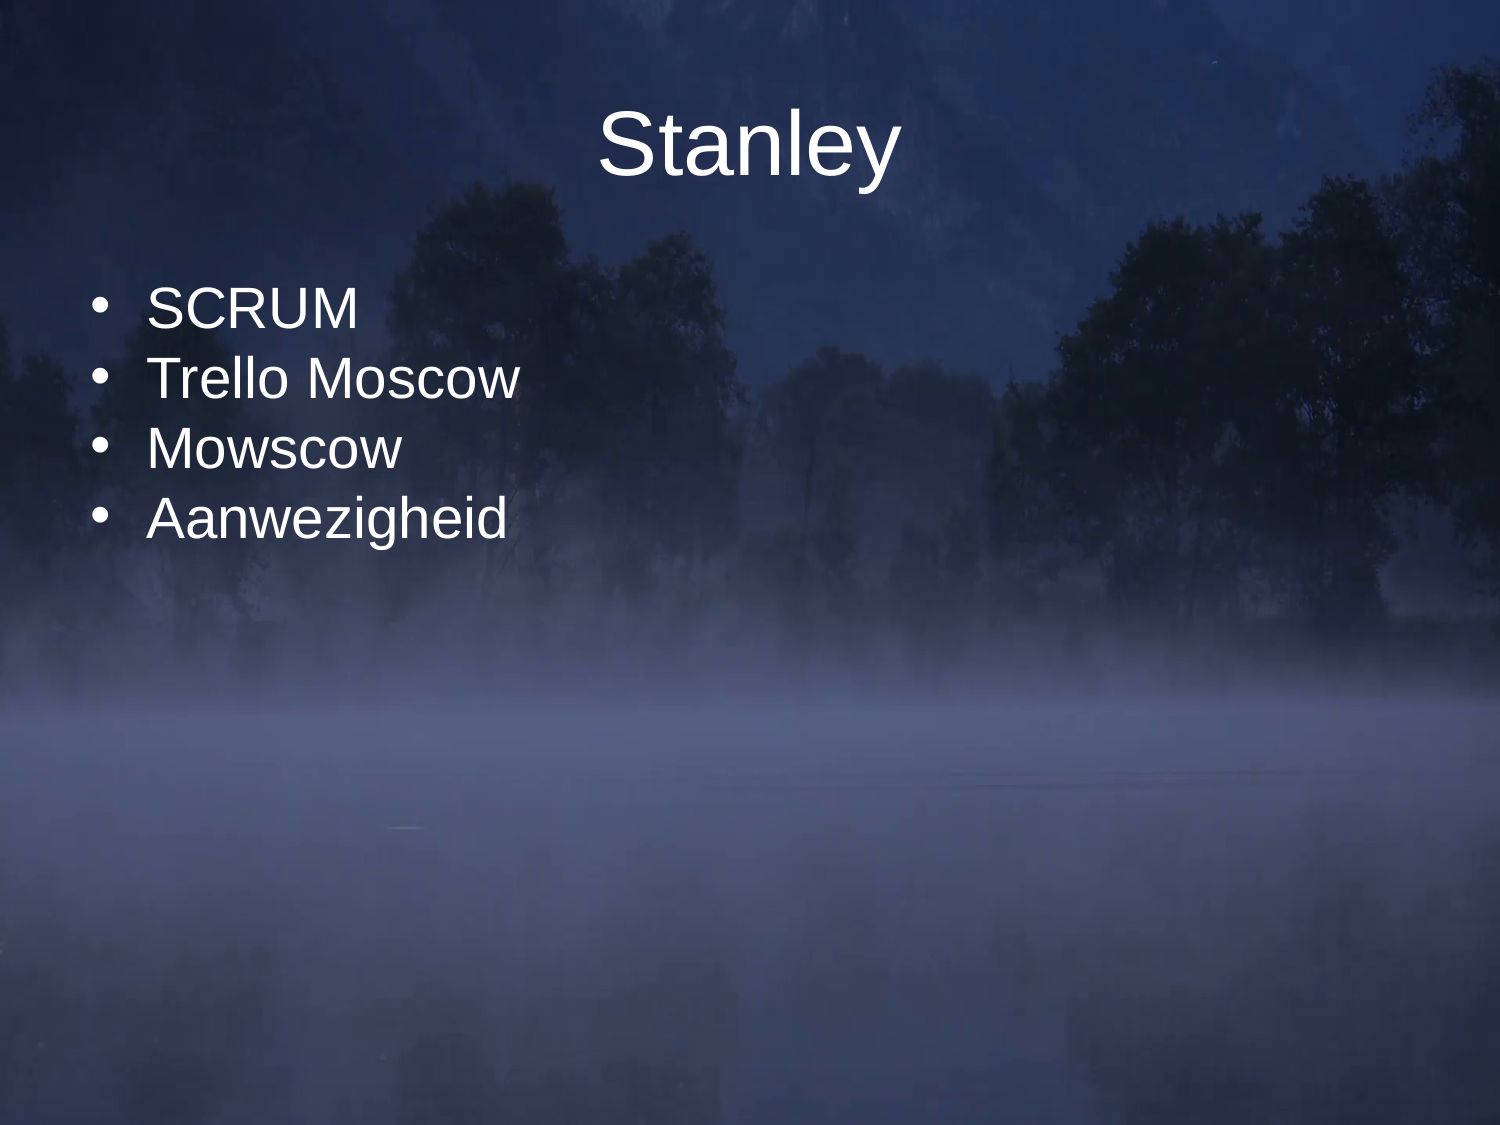

# Stanley
SCRUM
Trello Moscow
Mowscow
Aanwezigheid